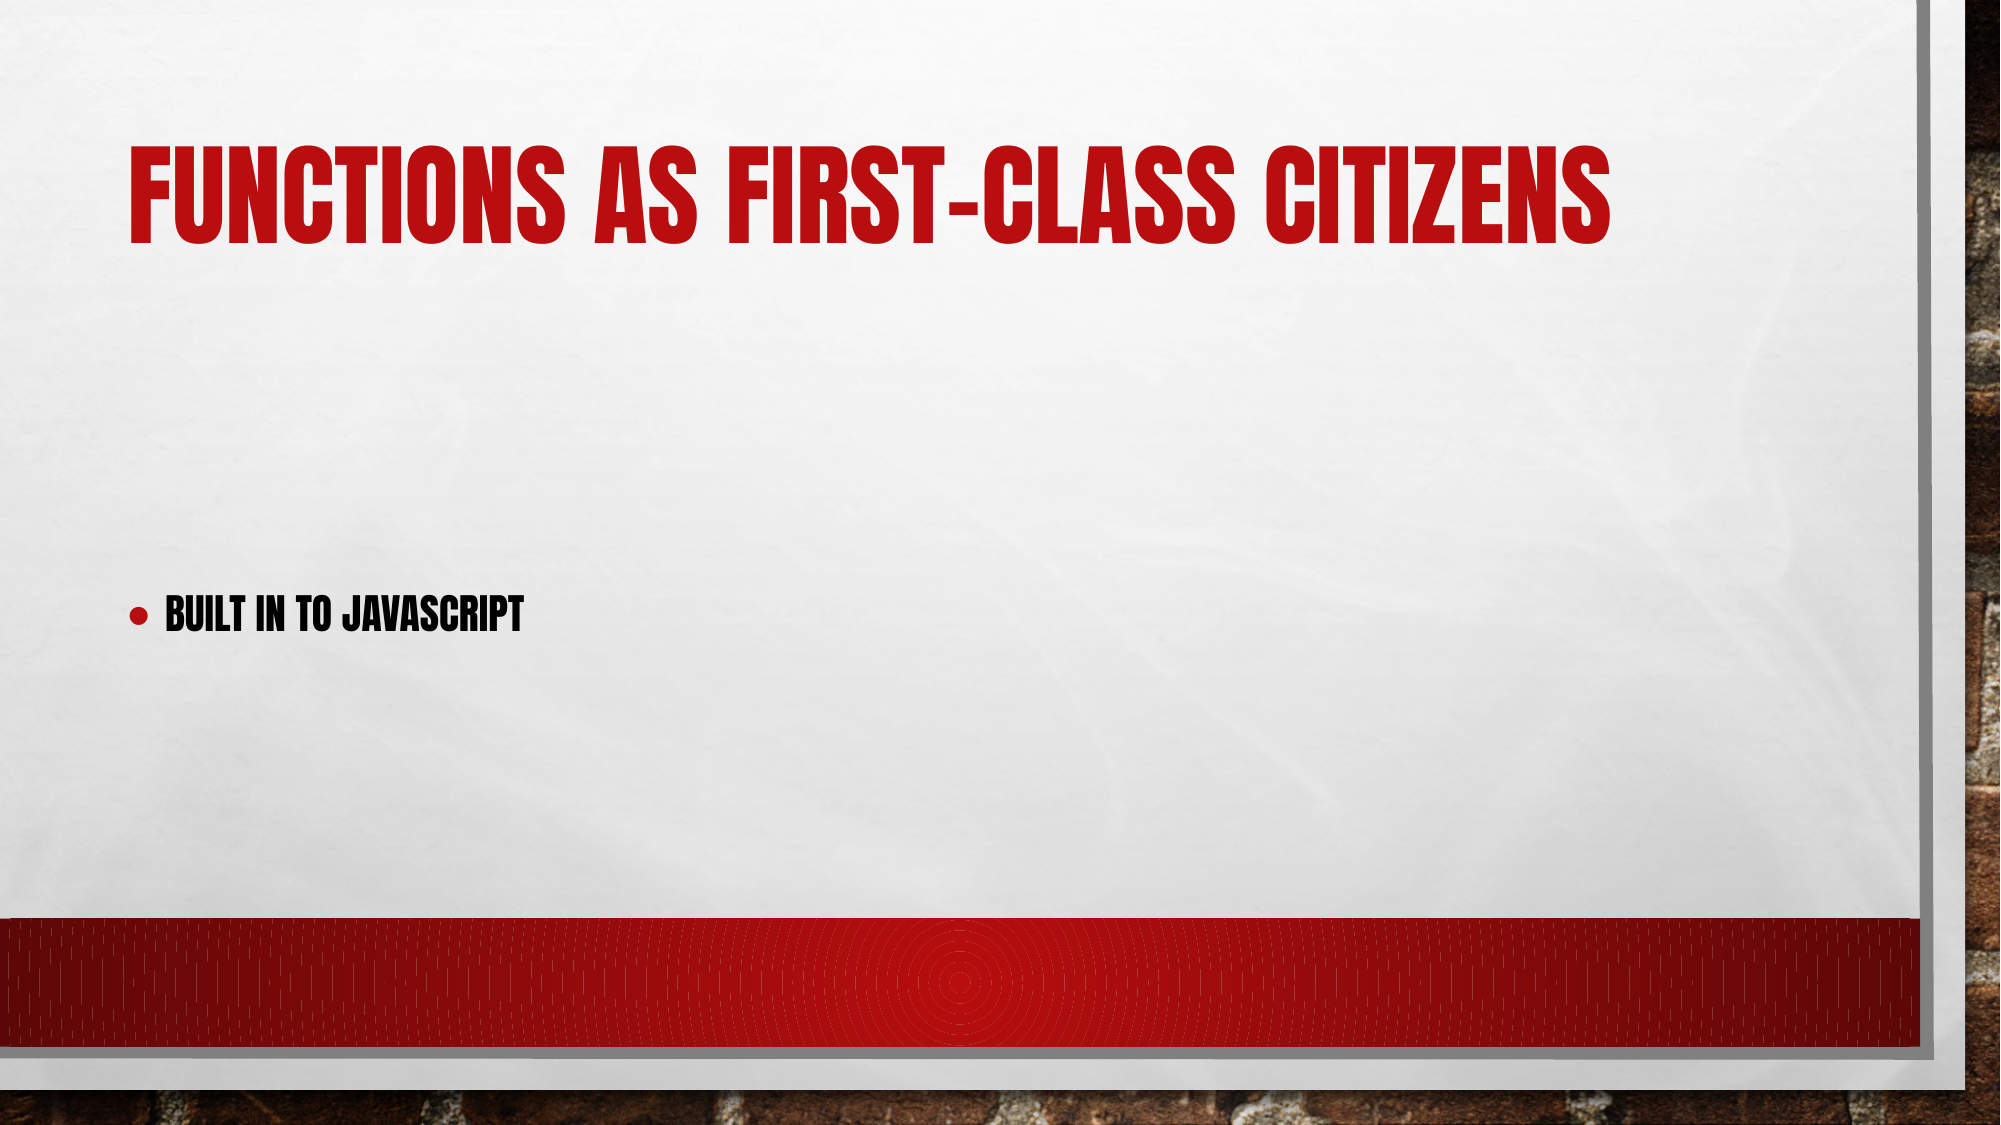

# Functions As First-Class Citizens
Built in to javascript